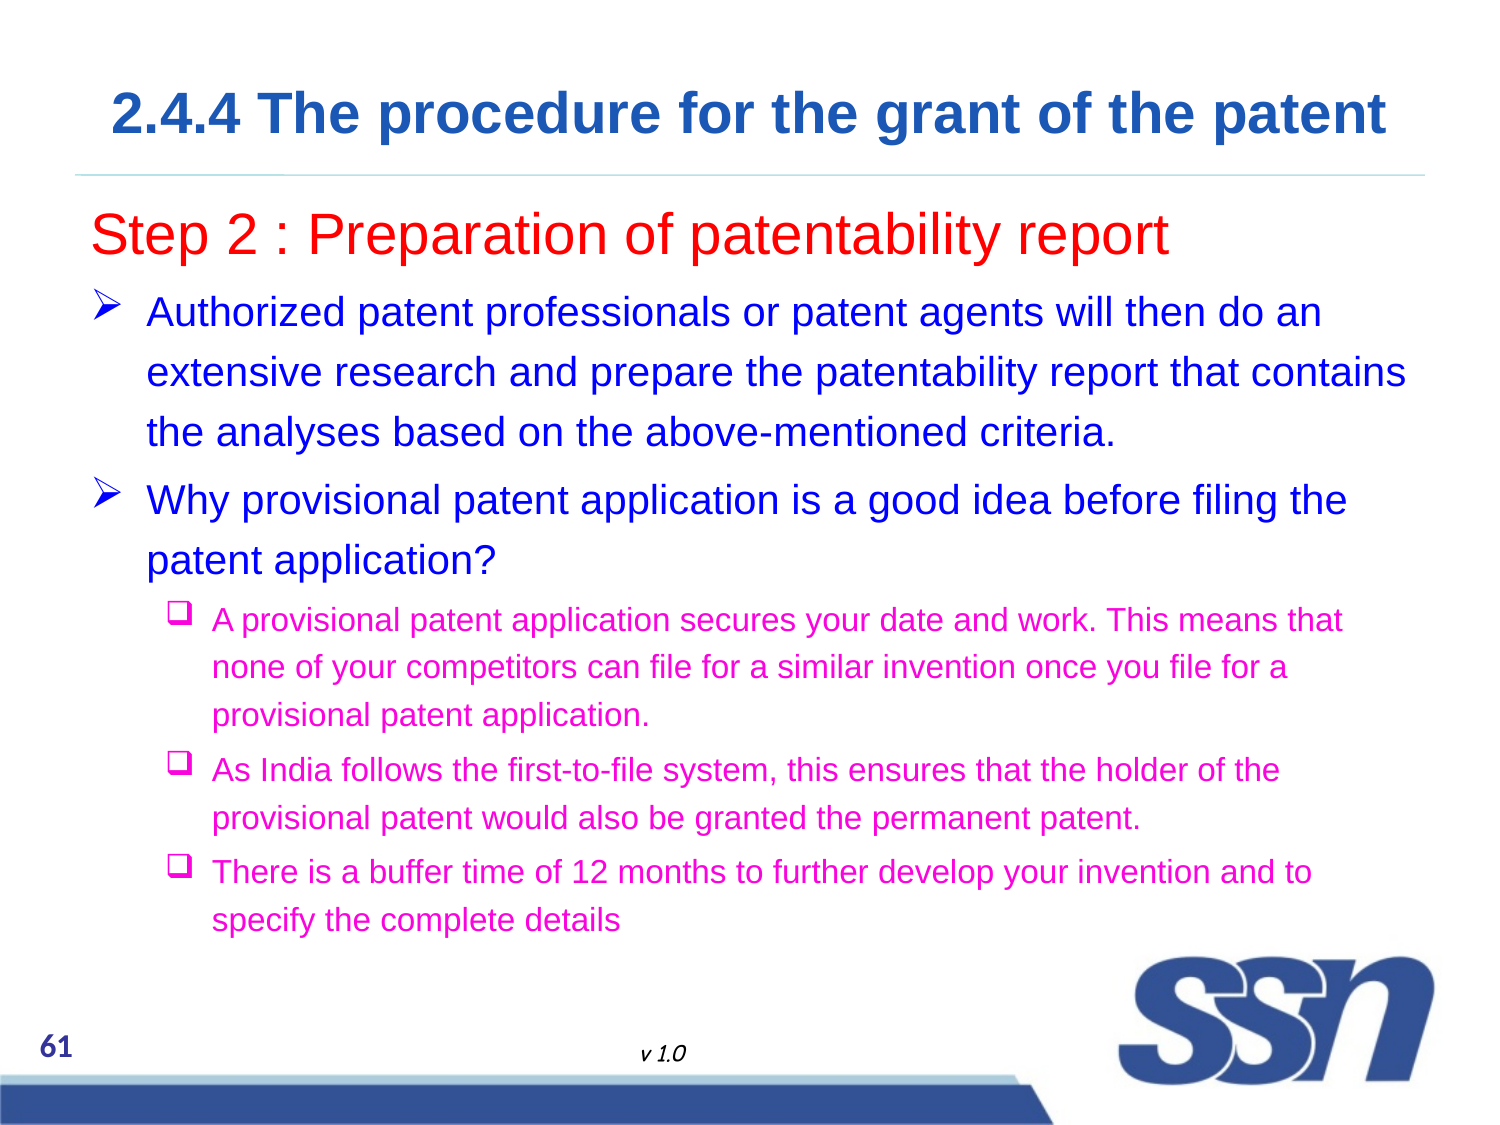

# 2.4.4 The procedure for the grant of the patent
Step 2 : Preparation of patentability report
Authorized patent professionals or patent agents will then do an extensive research and prepare the patentability report that contains the analyses based on the above-mentioned criteria.
Why provisional patent application is a good idea before filing the patent application?
A provisional patent application secures your date and work. This means that none of your competitors can file for a similar invention once you file for a provisional patent application.
As India follows the first-to-file system, this ensures that the holder of the provisional patent would also be granted the permanent patent.
There is a buffer time of 12 months to further develop your invention and to specify the complete details